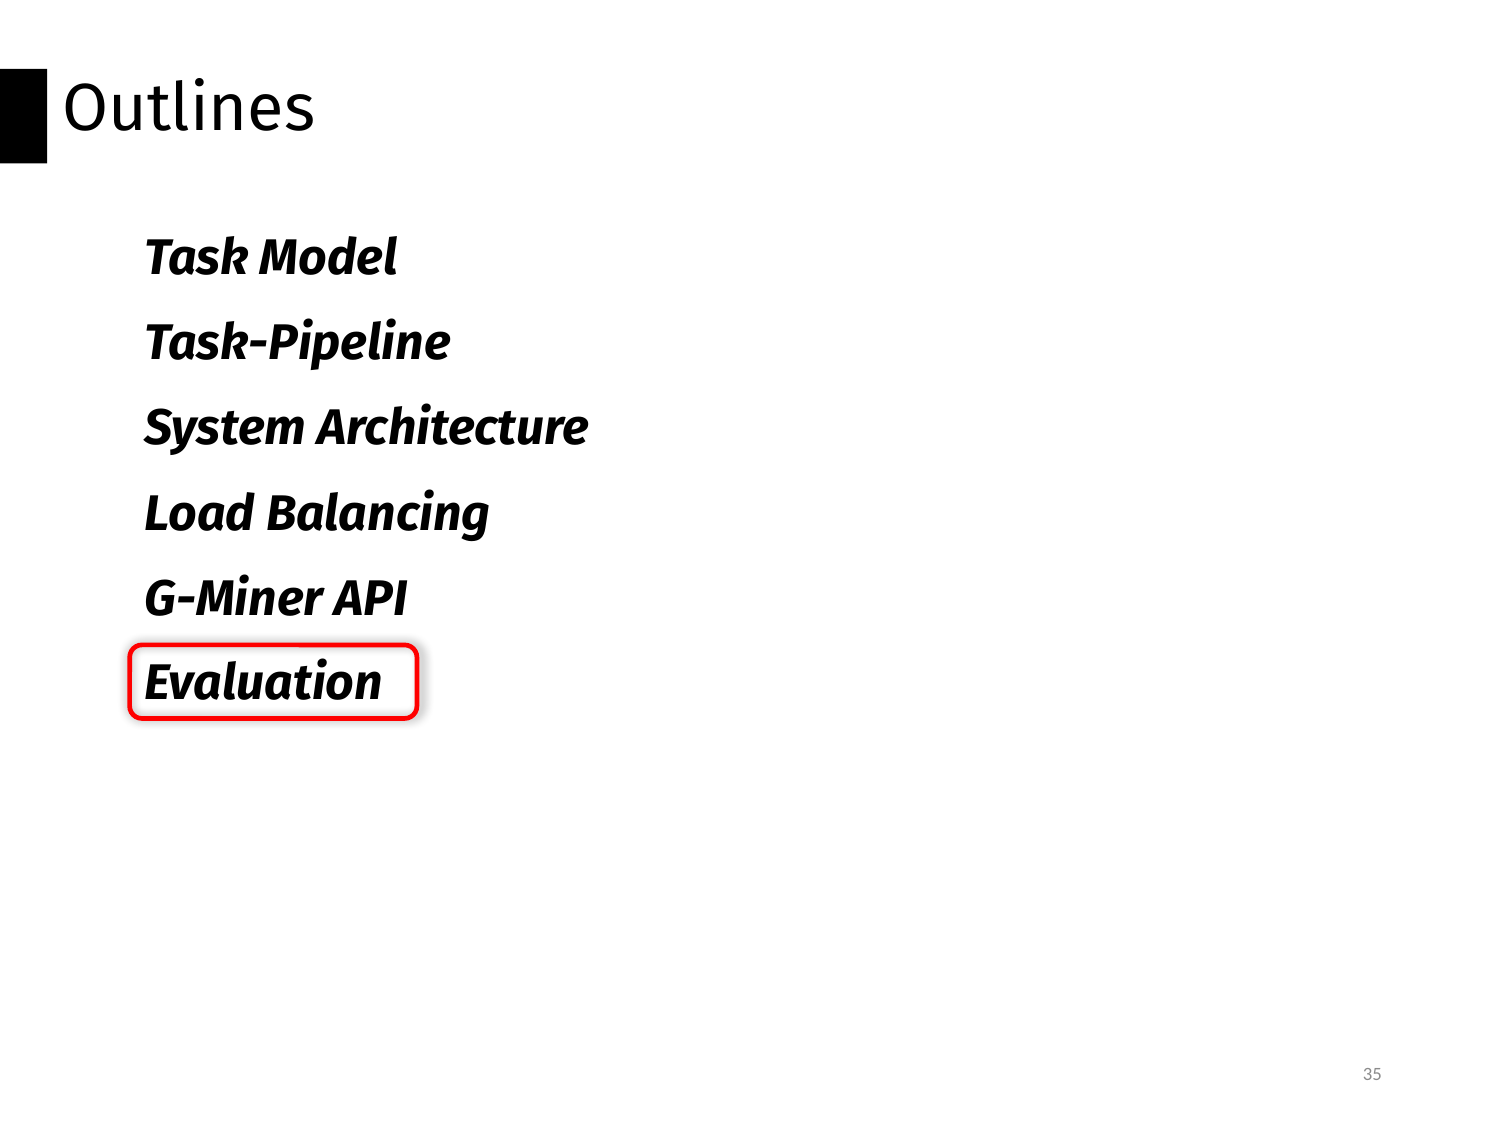

# Outlines

Task Model
Task-Pipeline
System Architecture
Load Balancing
G-Miner API
Evaluation

35